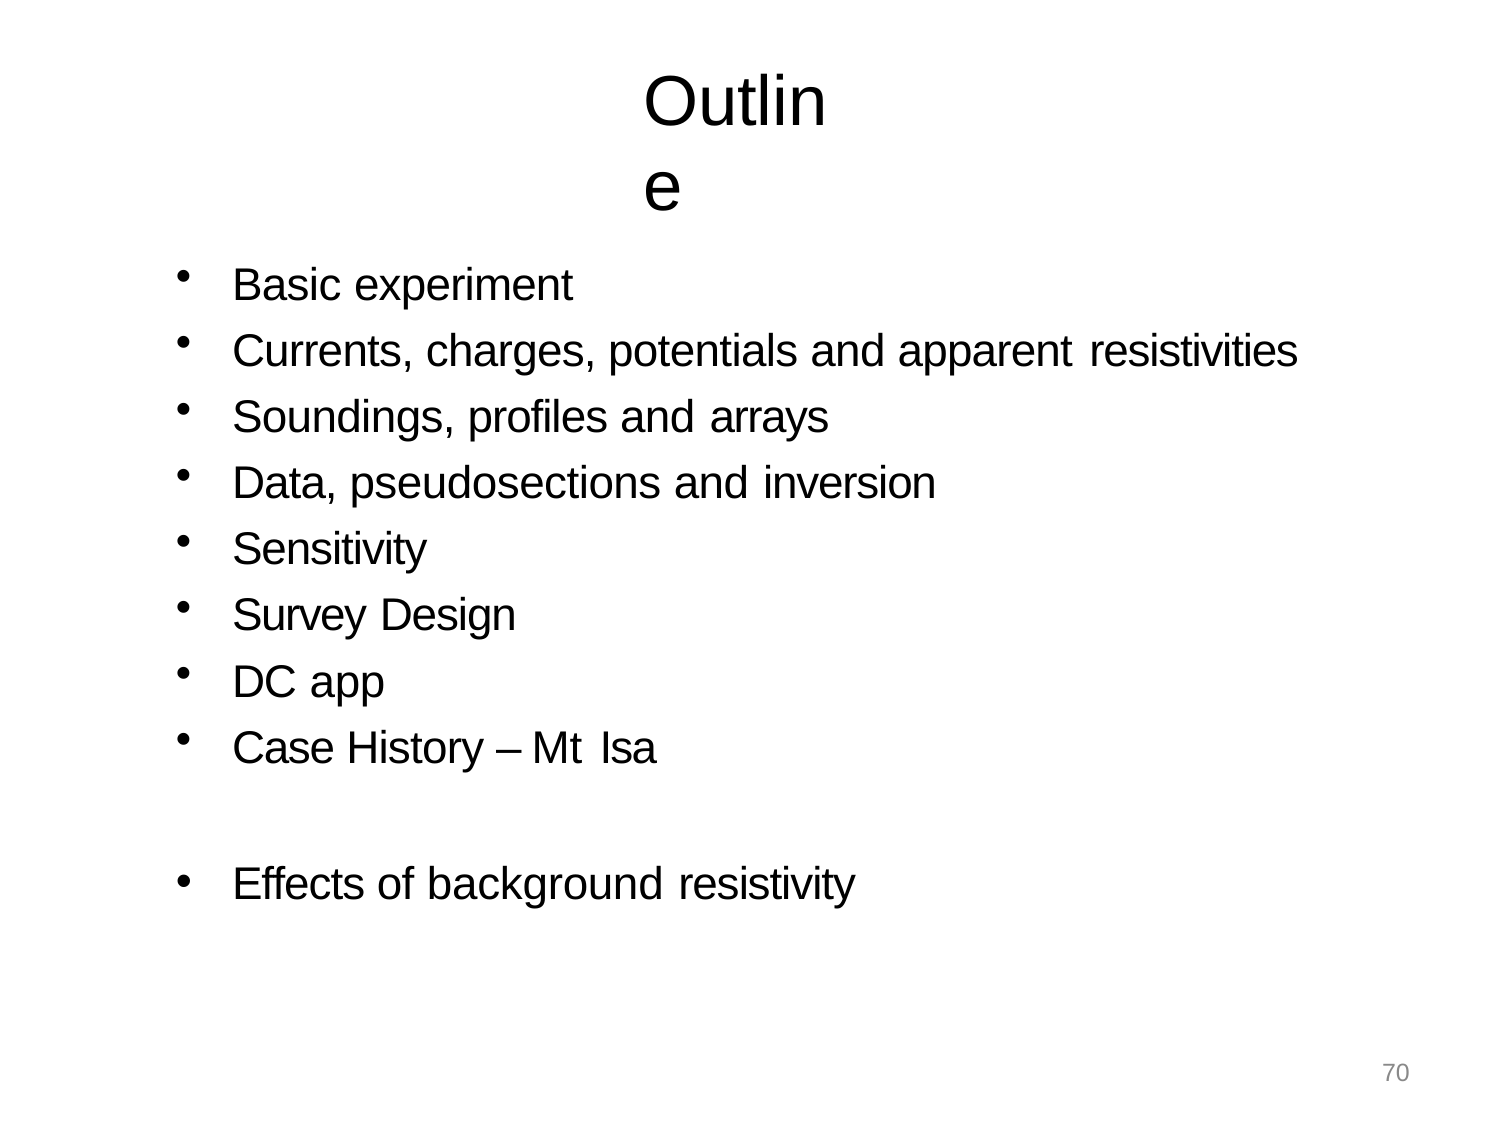

# Outline
Basic experiment
Currents, charges, potentials and apparent resistivities
Soundings, profiles and arrays
Data, pseudosections and inversion
Sensitivity
Survey Design
DC app
Case History – Mt Isa

Effects of background resistivity
70